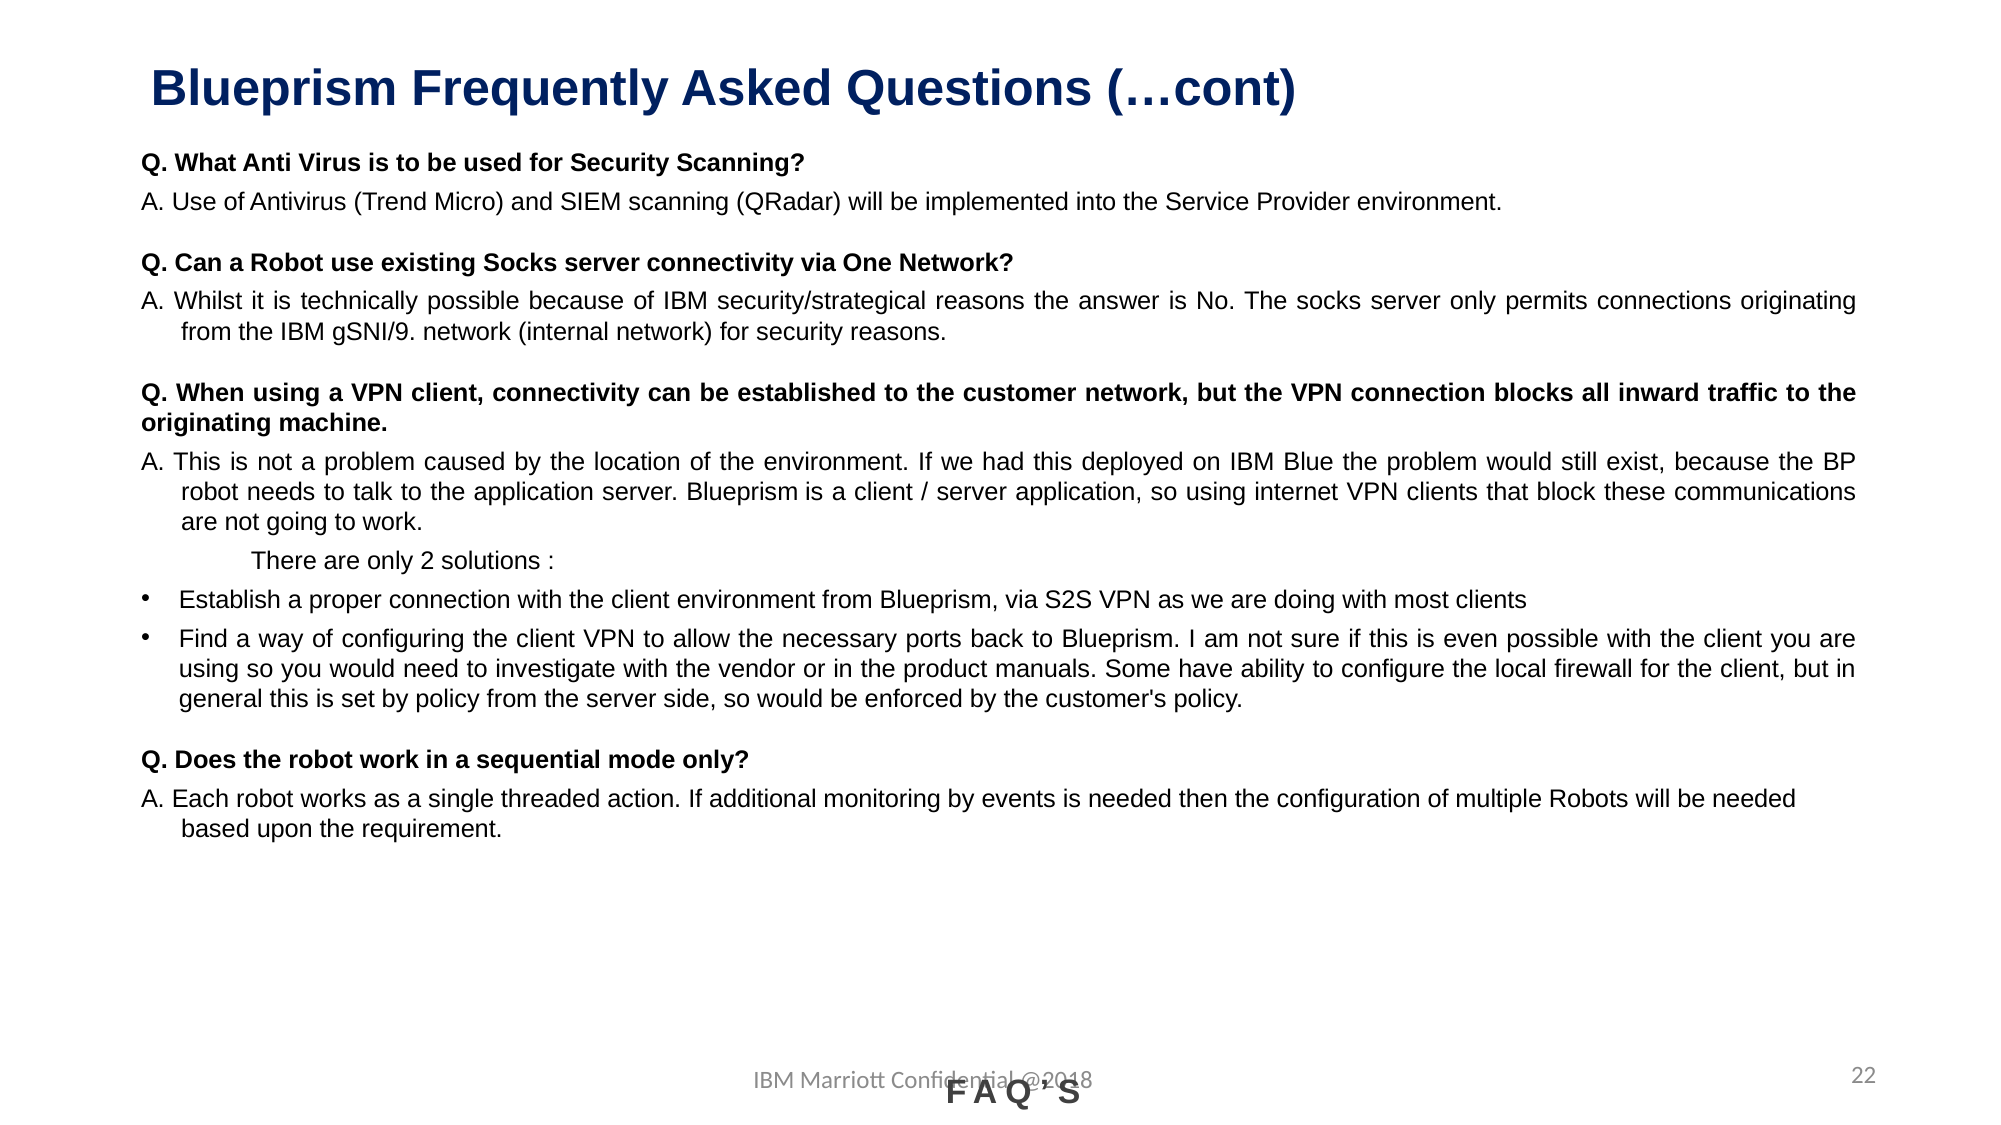

Blueprism Frequently Asked Questions (…cont)
Q. What Anti Virus is to be used for Security Scanning?
A. Use of Antivirus (Trend Micro) and SIEM scanning (QRadar) will be implemented into the Service Provider environment.

Q. Can a Robot use existing Socks server connectivity via One Network?
A. Whilst it is technically possible because of IBM security/strategical reasons the answer is No. The socks server only permits connections originating from the IBM gSNI/9. network (internal network) for security reasons.

Q. When using a VPN client, connectivity can be established to the customer network, but the VPN connection blocks all inward traffic to the originating machine.
A. This is not a problem caused by the location of the environment. If we had this deployed on IBM Blue the problem would still exist, because the BP robot needs to talk to the application server. Blueprism is a client / server application, so using internet VPN clients that block these communications are not going to work.
There are only 2 solutions :
Establish a proper connection with the client environment from Blueprism, via S2S VPN as we are doing with most clients
Find a way of configuring the client VPN to allow the necessary ports back to Blueprism. I am not sure if this is even possible with the client you are using so you would need to investigate with the vendor or in the product manuals. Some have ability to configure the local firewall for the client, but in general this is set by policy from the server side, so would be enforced by the customer's policy.

Q. Does the robot work in a sequential mode only?
A. Each robot works as a single threaded action. If additional monitoring by events is needed then the configuration of multiple Robots will be needed based upon the requirement.

22
FAQ’s
22